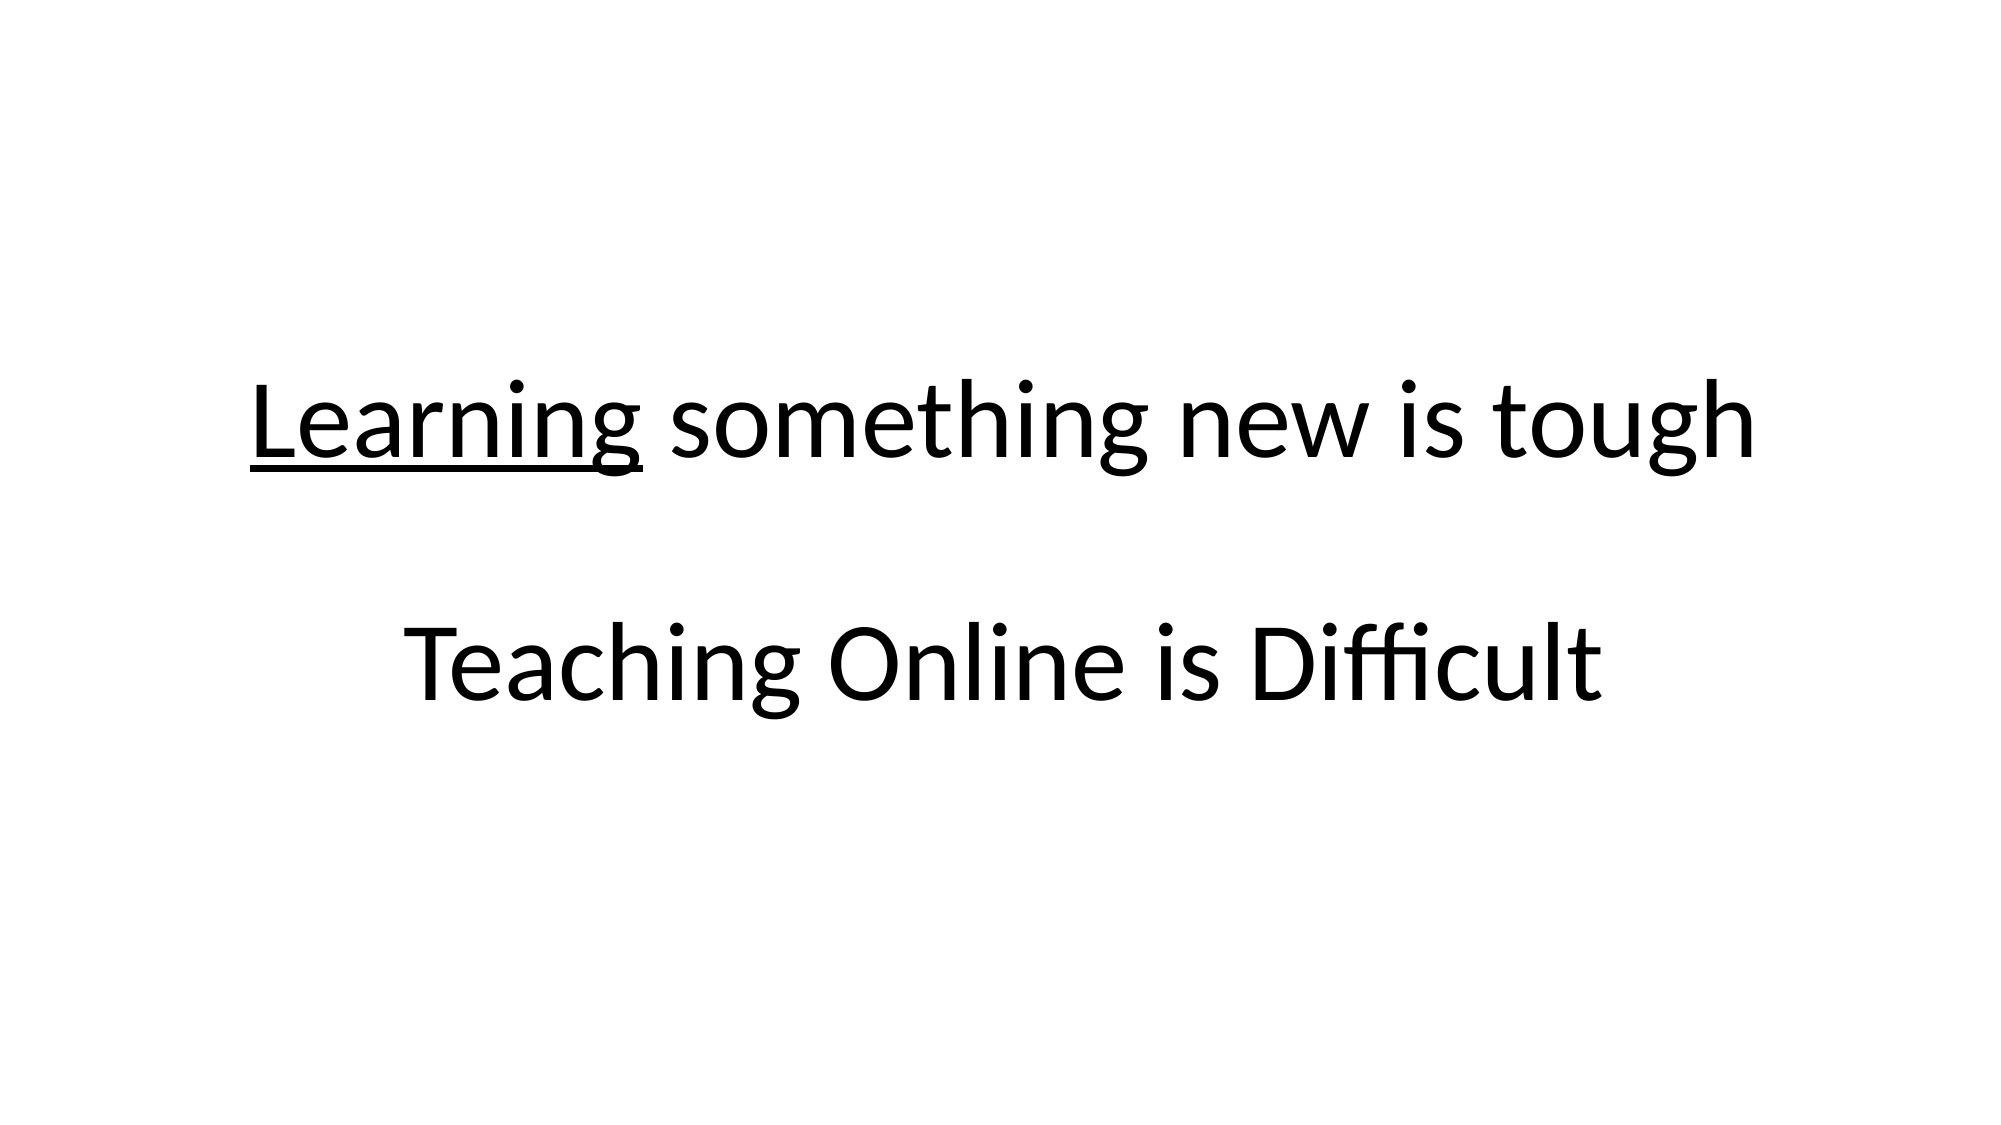

# Learning something new is tough Teaching Online is Difficult